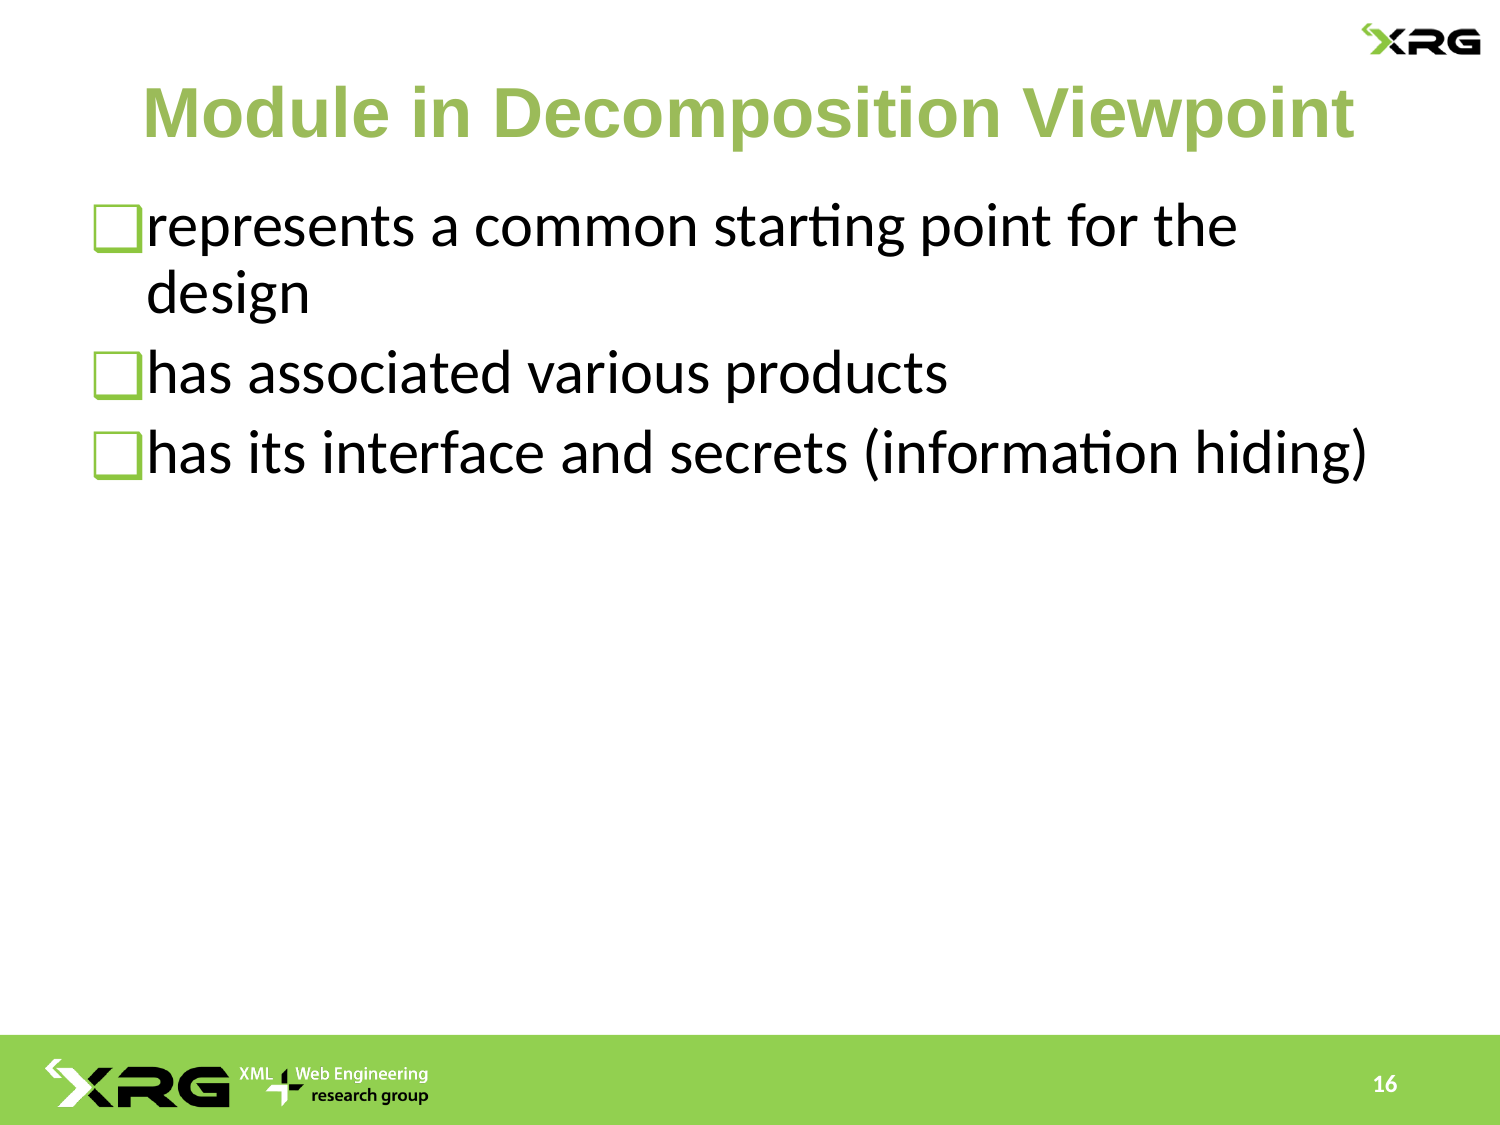

# Module in Decomposition Viewpoint
represents a common starting point for the design
has associated various products
has its interface and secrets (information hiding)
16